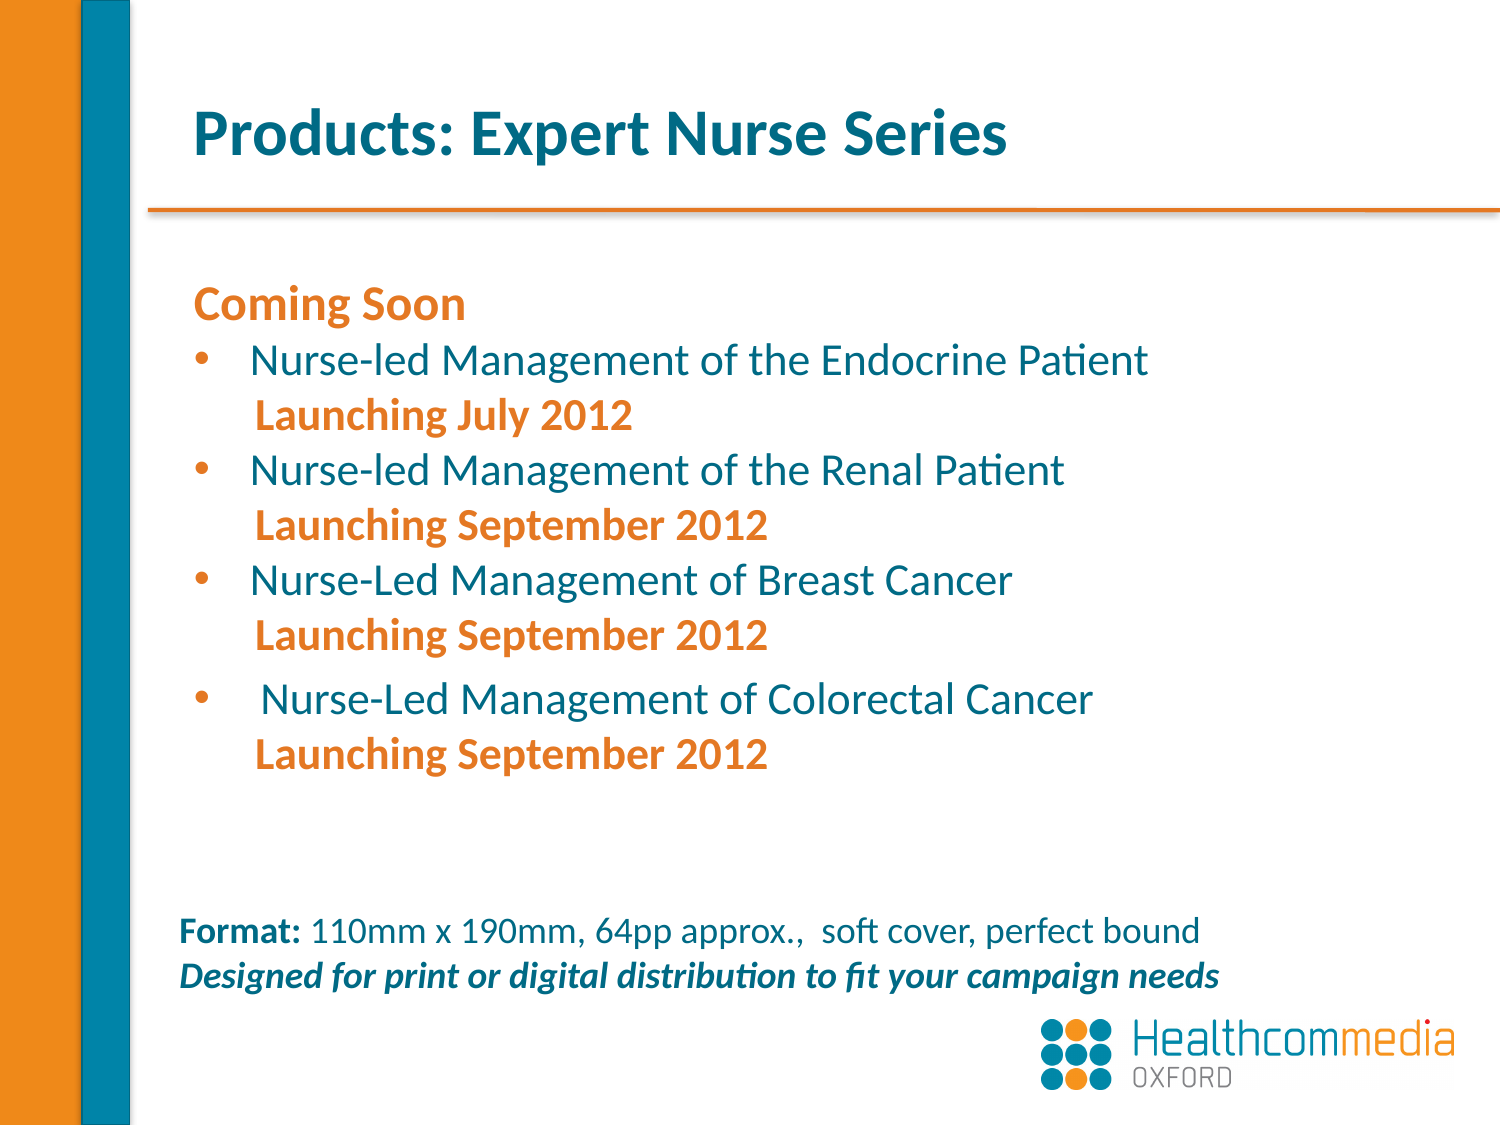

# Products: Expert Nurse Series
Coming Soon
Nurse-led Management of the Endocrine Patient
      Launching July 2012
Nurse-led Management of the Renal Patient
      Launching September 2012
Nurse-Led Management of Breast Cancer
      Launching September 2012
 Nurse-Led Management of Colorectal Cancer
      Launching September 2012

Format: 110mm x 190mm, 64pp approx.,  soft cover, perfect bound
Designed for print or digital distribution to fit your campaign needs